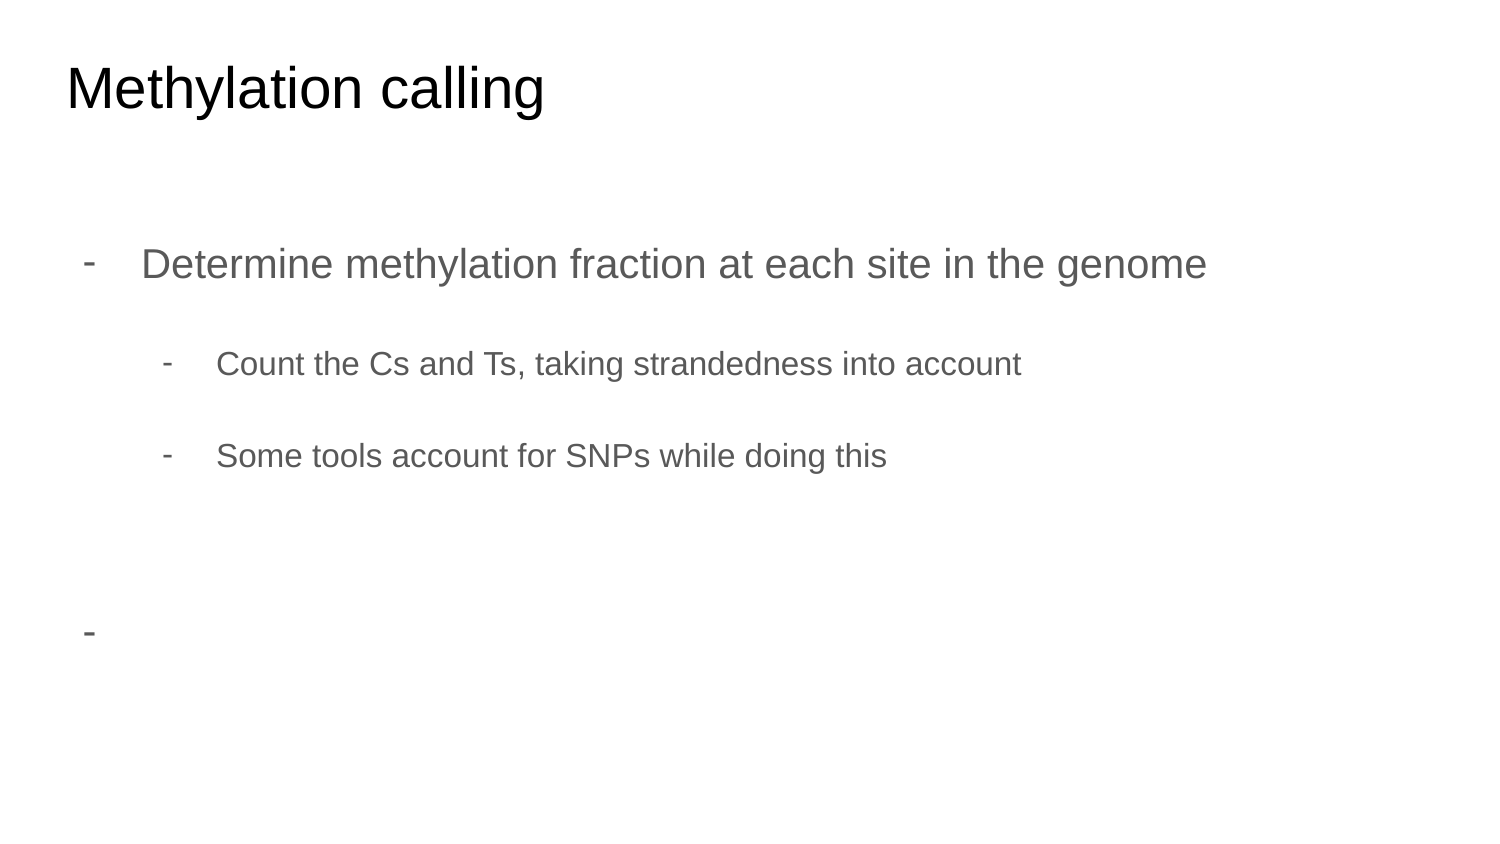

# Methylation calling
Determine methylation fraction at each site in the genome
Count the Cs and Ts, taking strandedness into account
Some tools account for SNPs while doing this